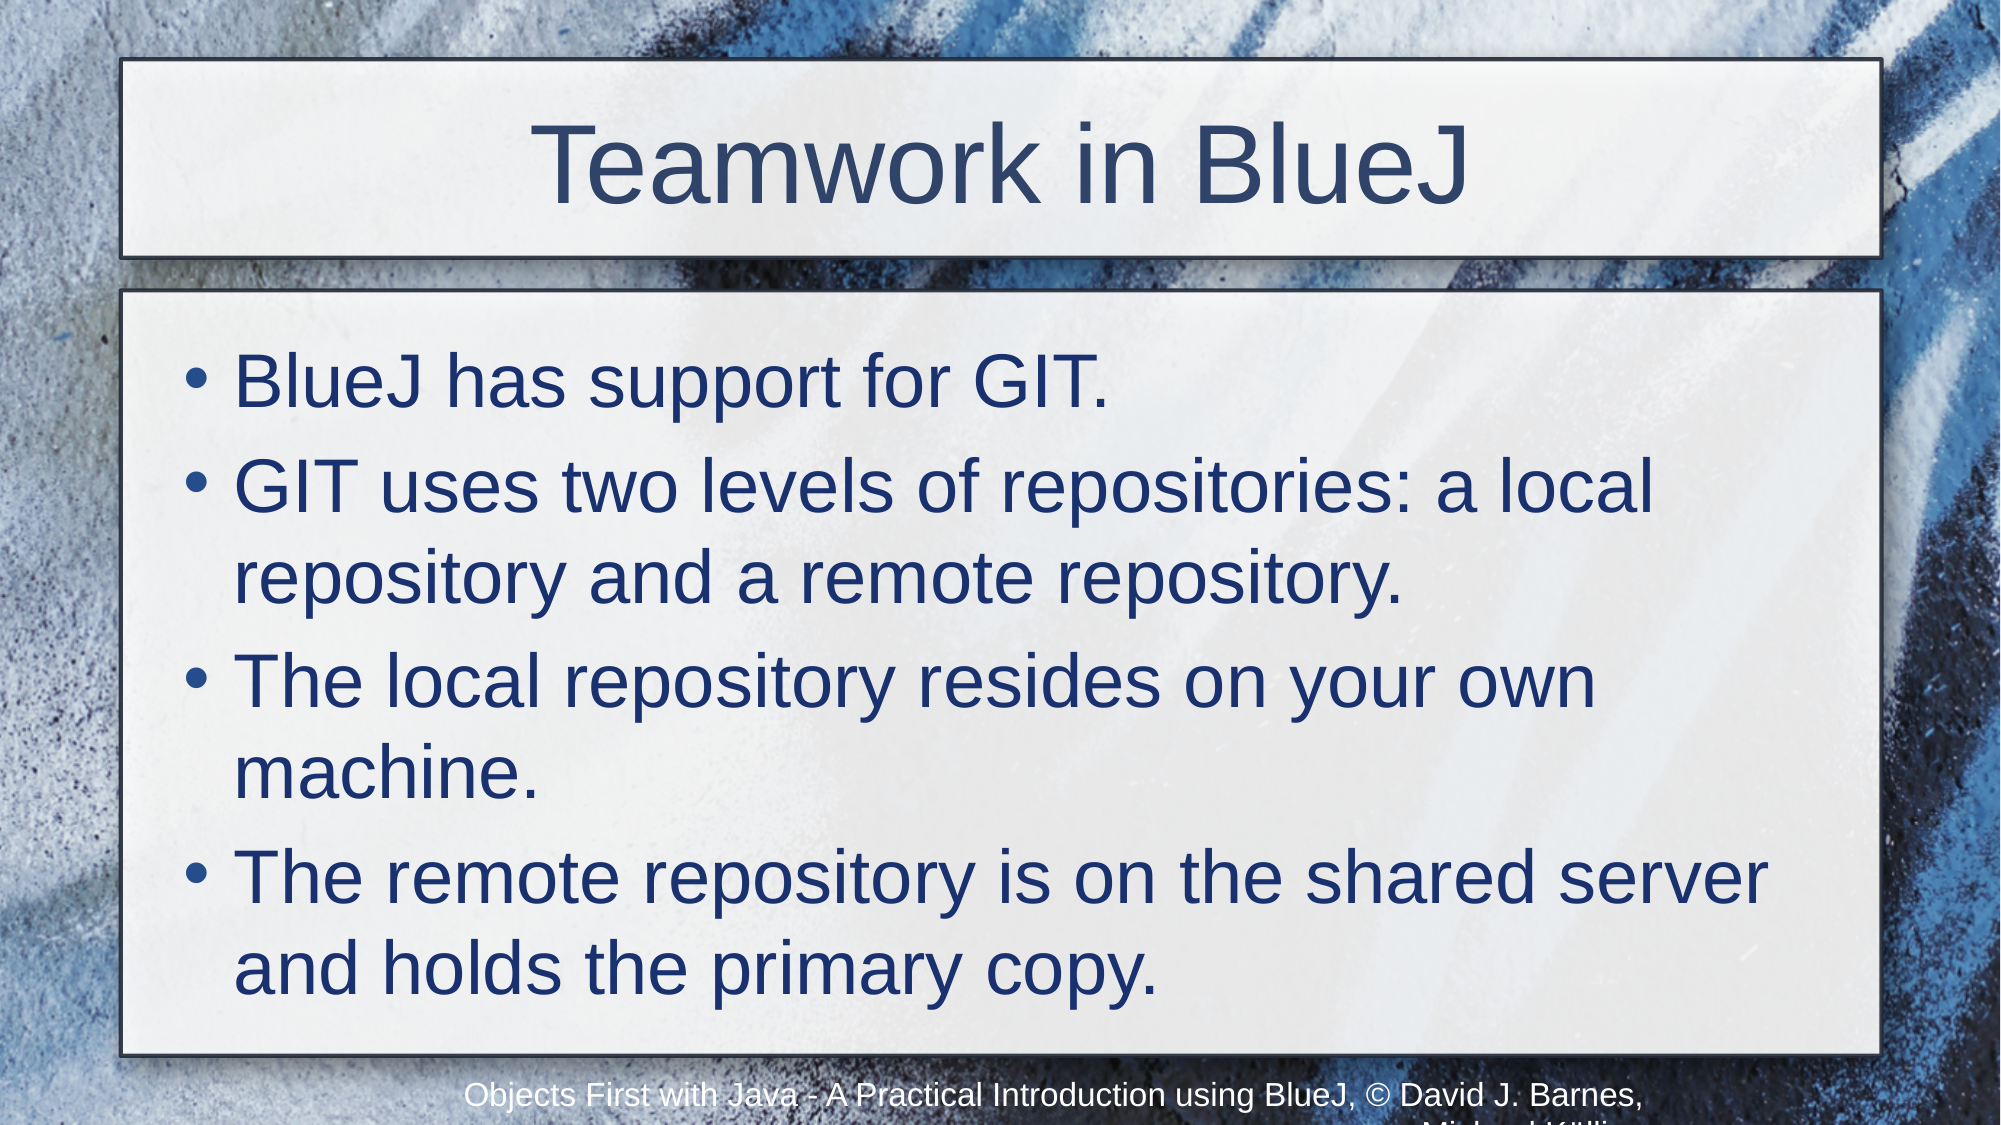

# Teamwork in BlueJ
BlueJ has support for GIT.
GIT uses two levels of repositories: a local repository and a remote repository.
The local repository resides on your own machine.
The remote repository is on the shared server and holds the primary copy.